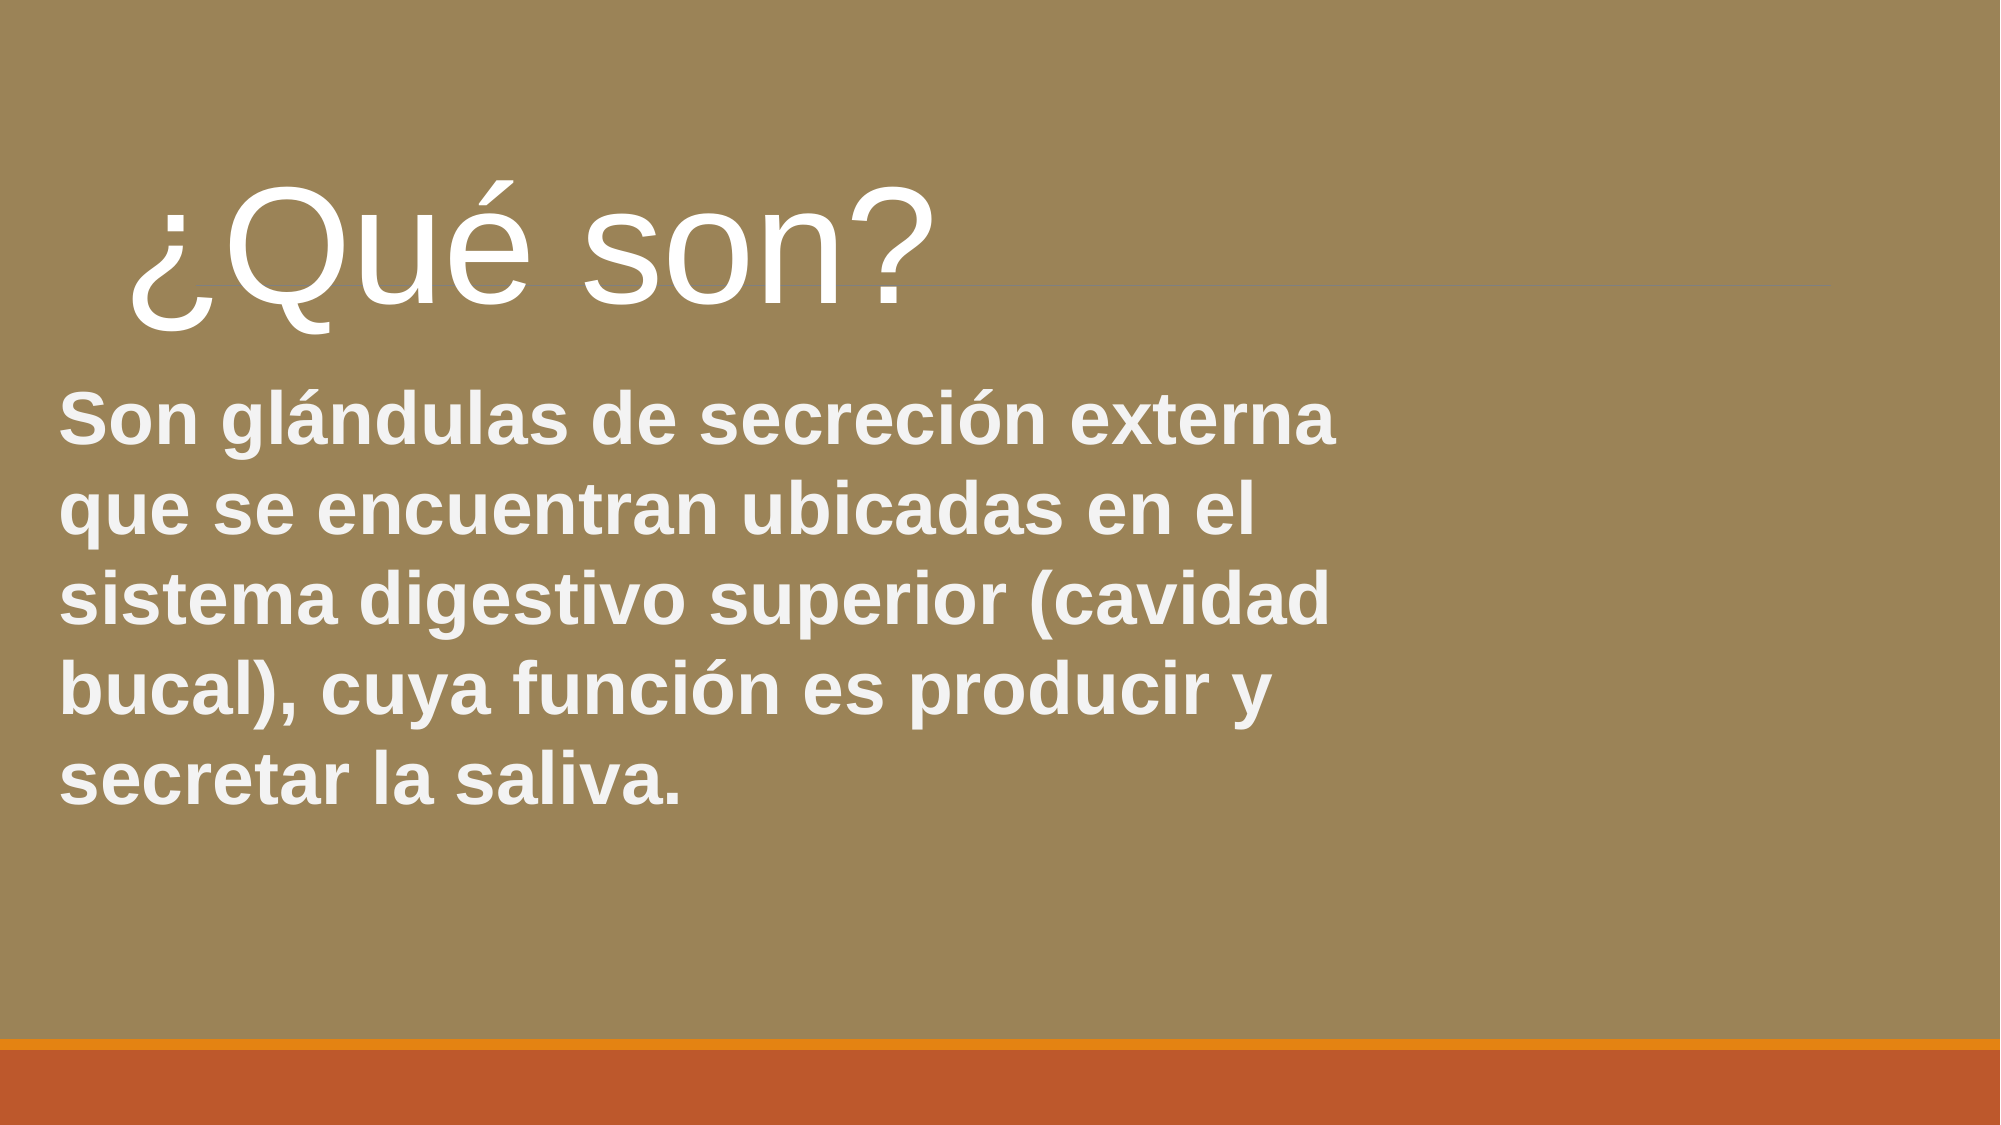

# ¿Qué son?
Son glándulas de secreción externa que se encuentran ubicadas en el sistema digestivo superior (cavidad bucal), cuya función es producir y secretar la saliva.